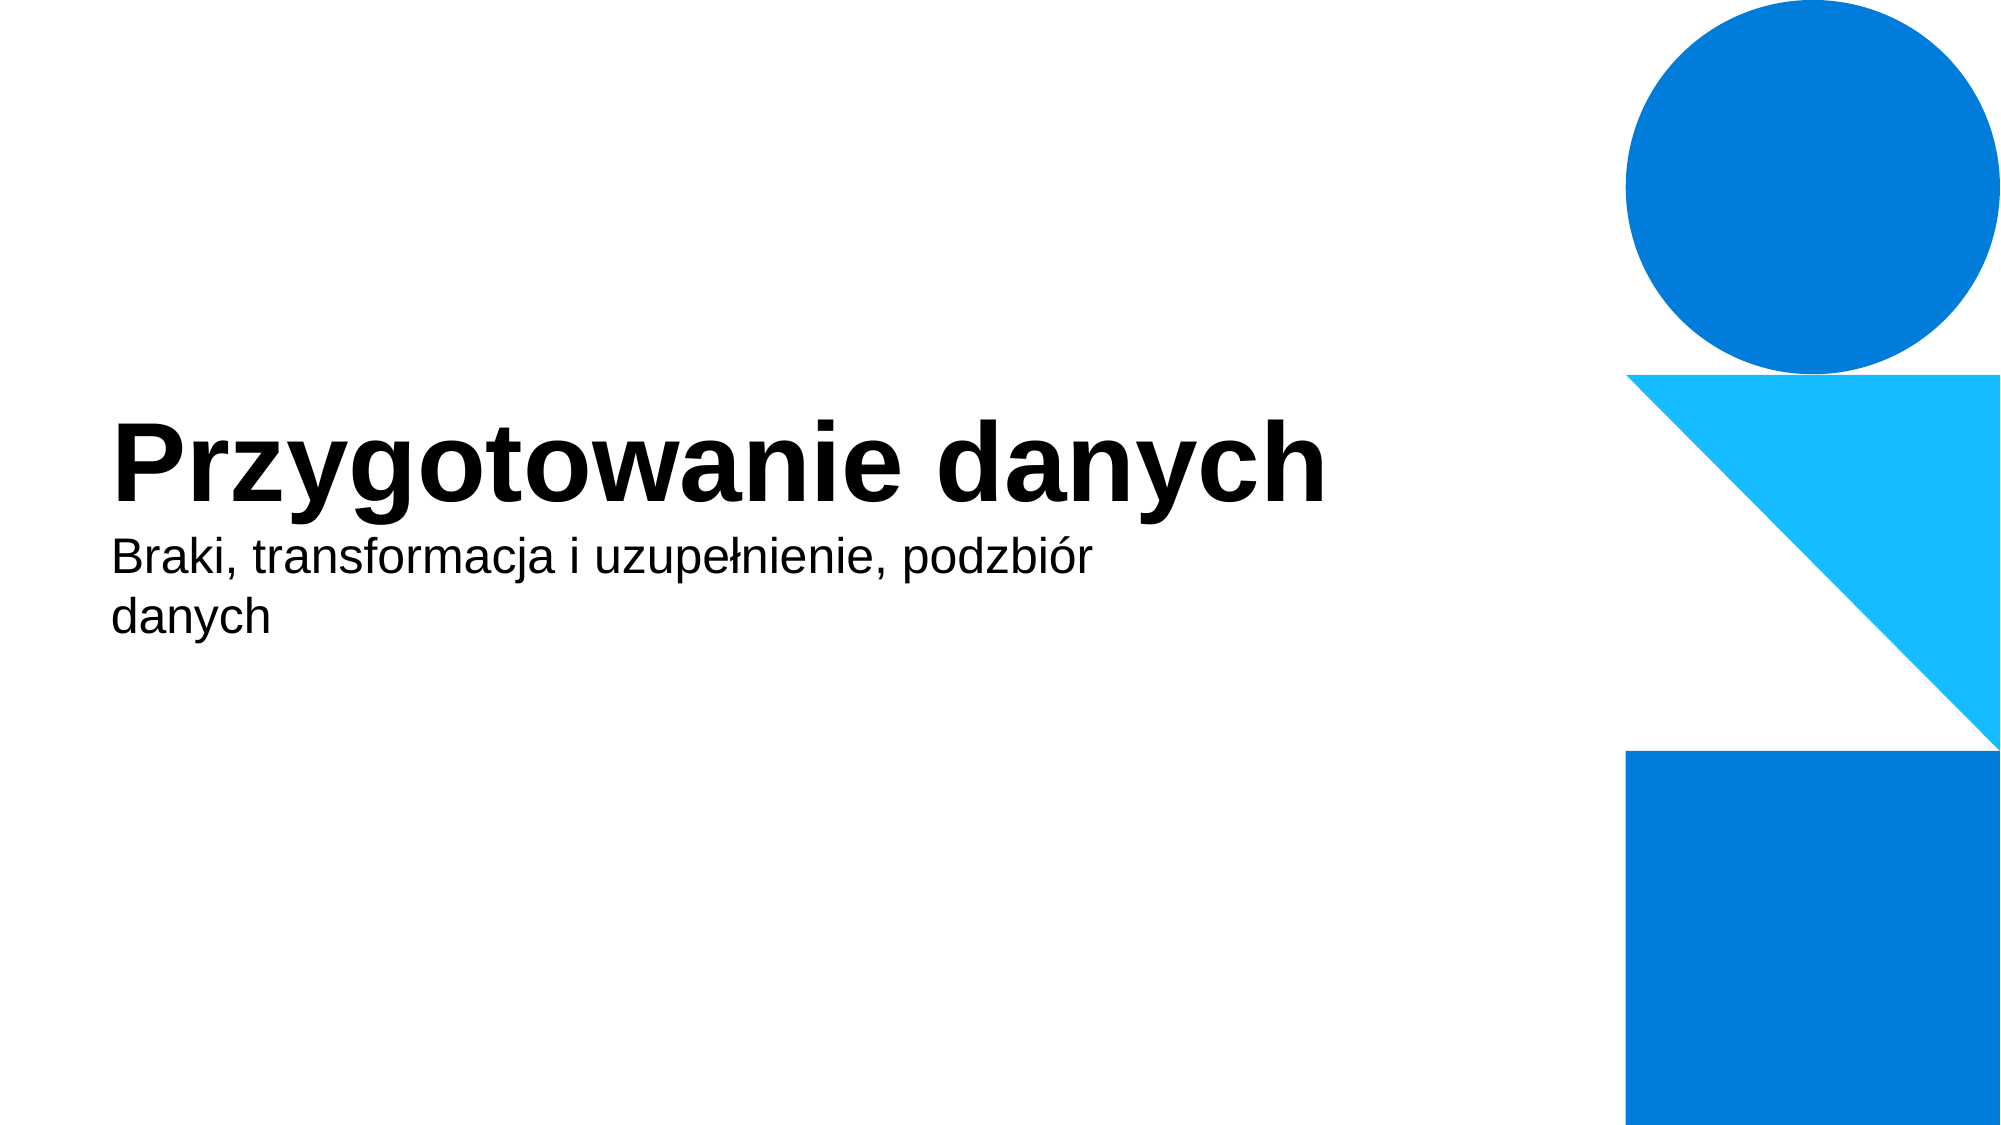

# Przygotowanie danych
Braki, transformacja i uzupełnienie, podzbiór danych